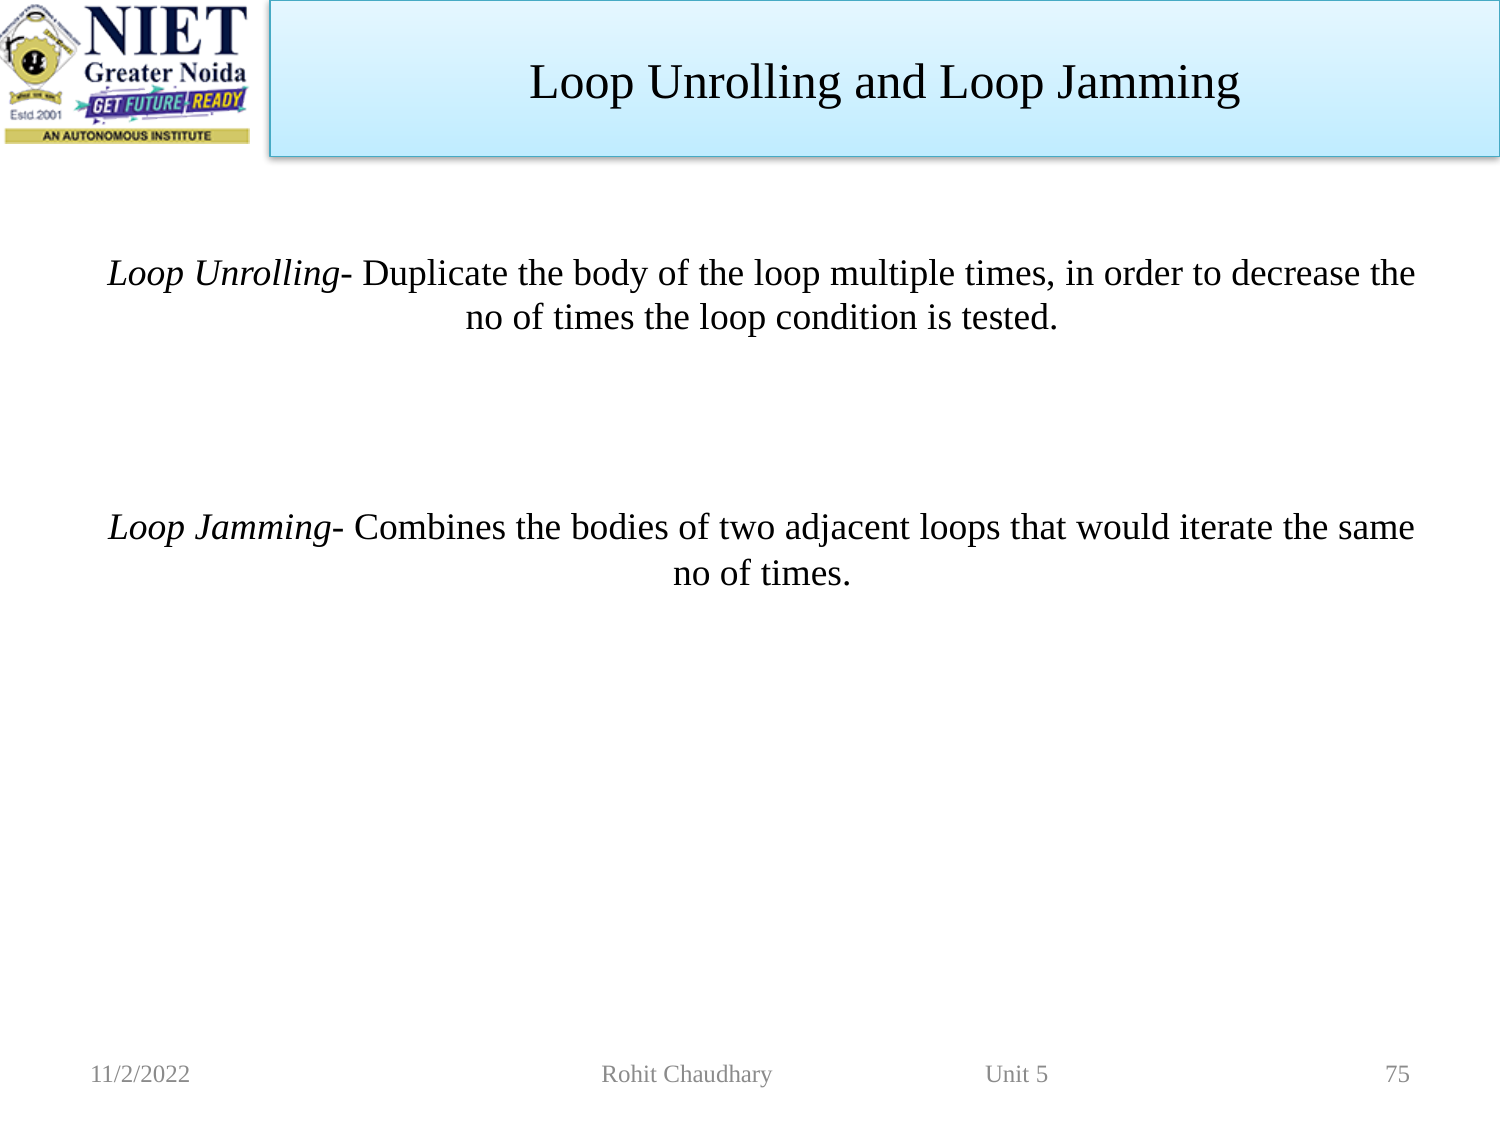

Loop Unrolling and Loop Jamming

Loop Unrolling- Duplicate the body of the loop multiple times, in order to decrease the no of times the loop condition is tested.

Loop Jamming- Combines the bodies of two adjacent loops that would iterate the same no of times.
11/2/2022
Rohit Chaudhary                                  Unit 5
75